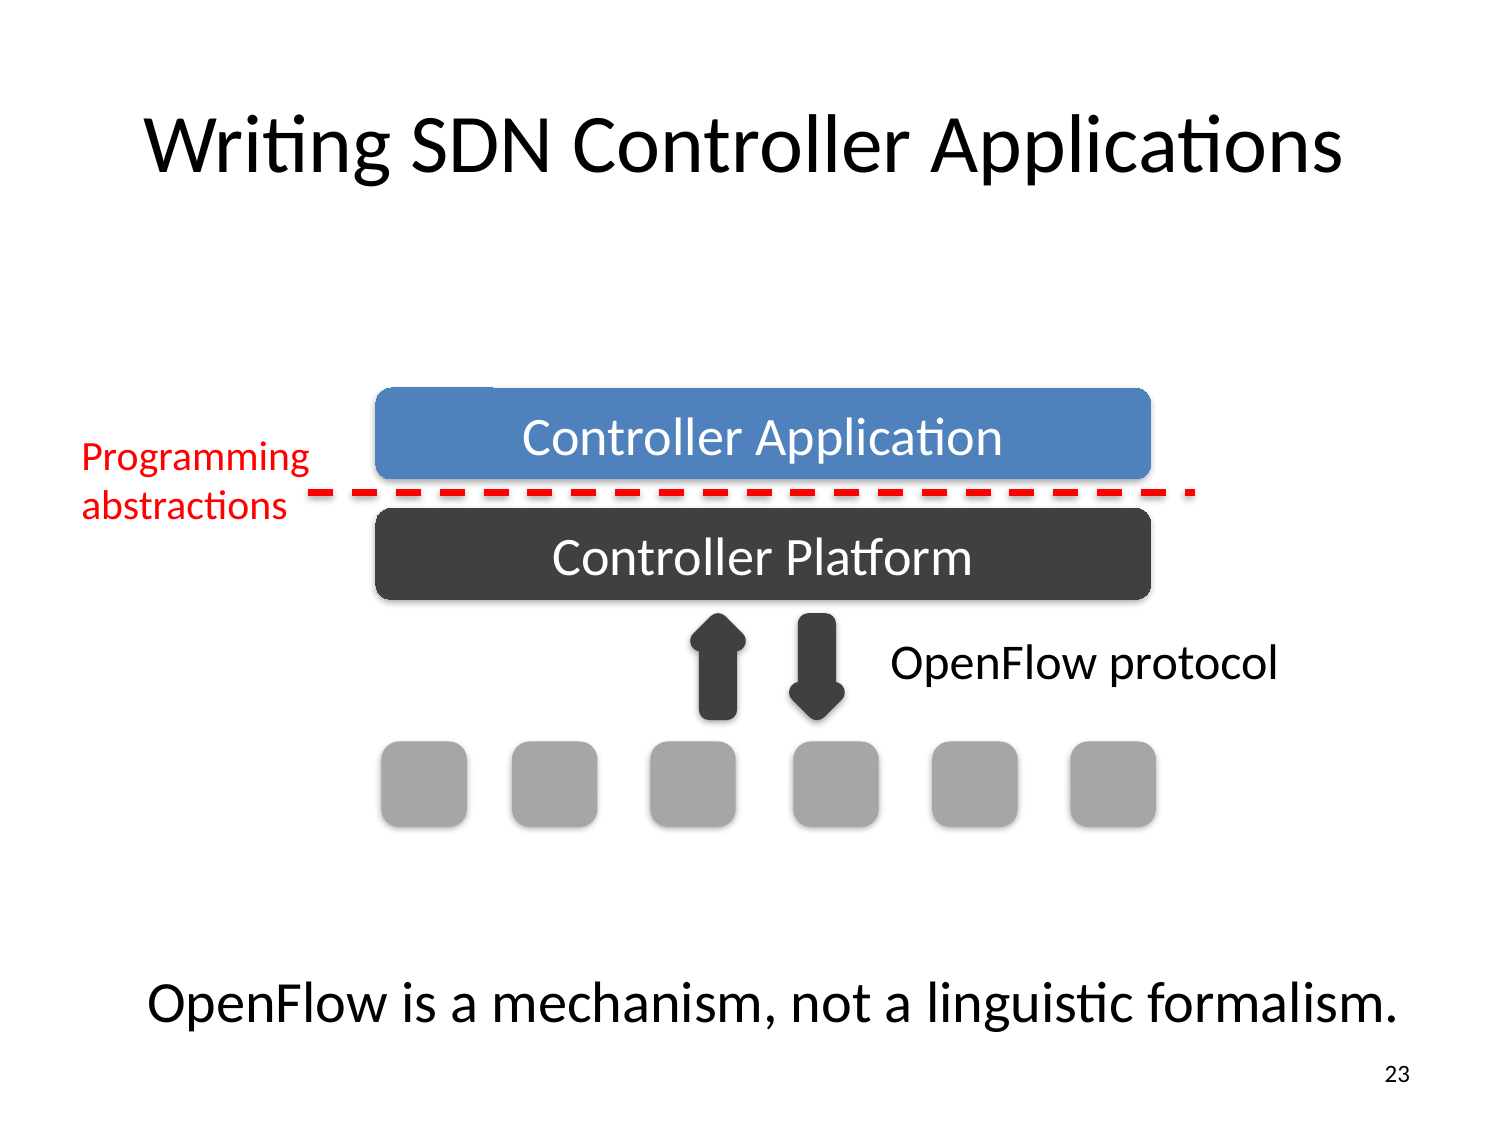

# Writing SDN Controller Applications
Controller Application
Programming abstractions
Controller Platform
OpenFlow protocol

OpenFlow is a mechanism, not a linguistic formalism.
23